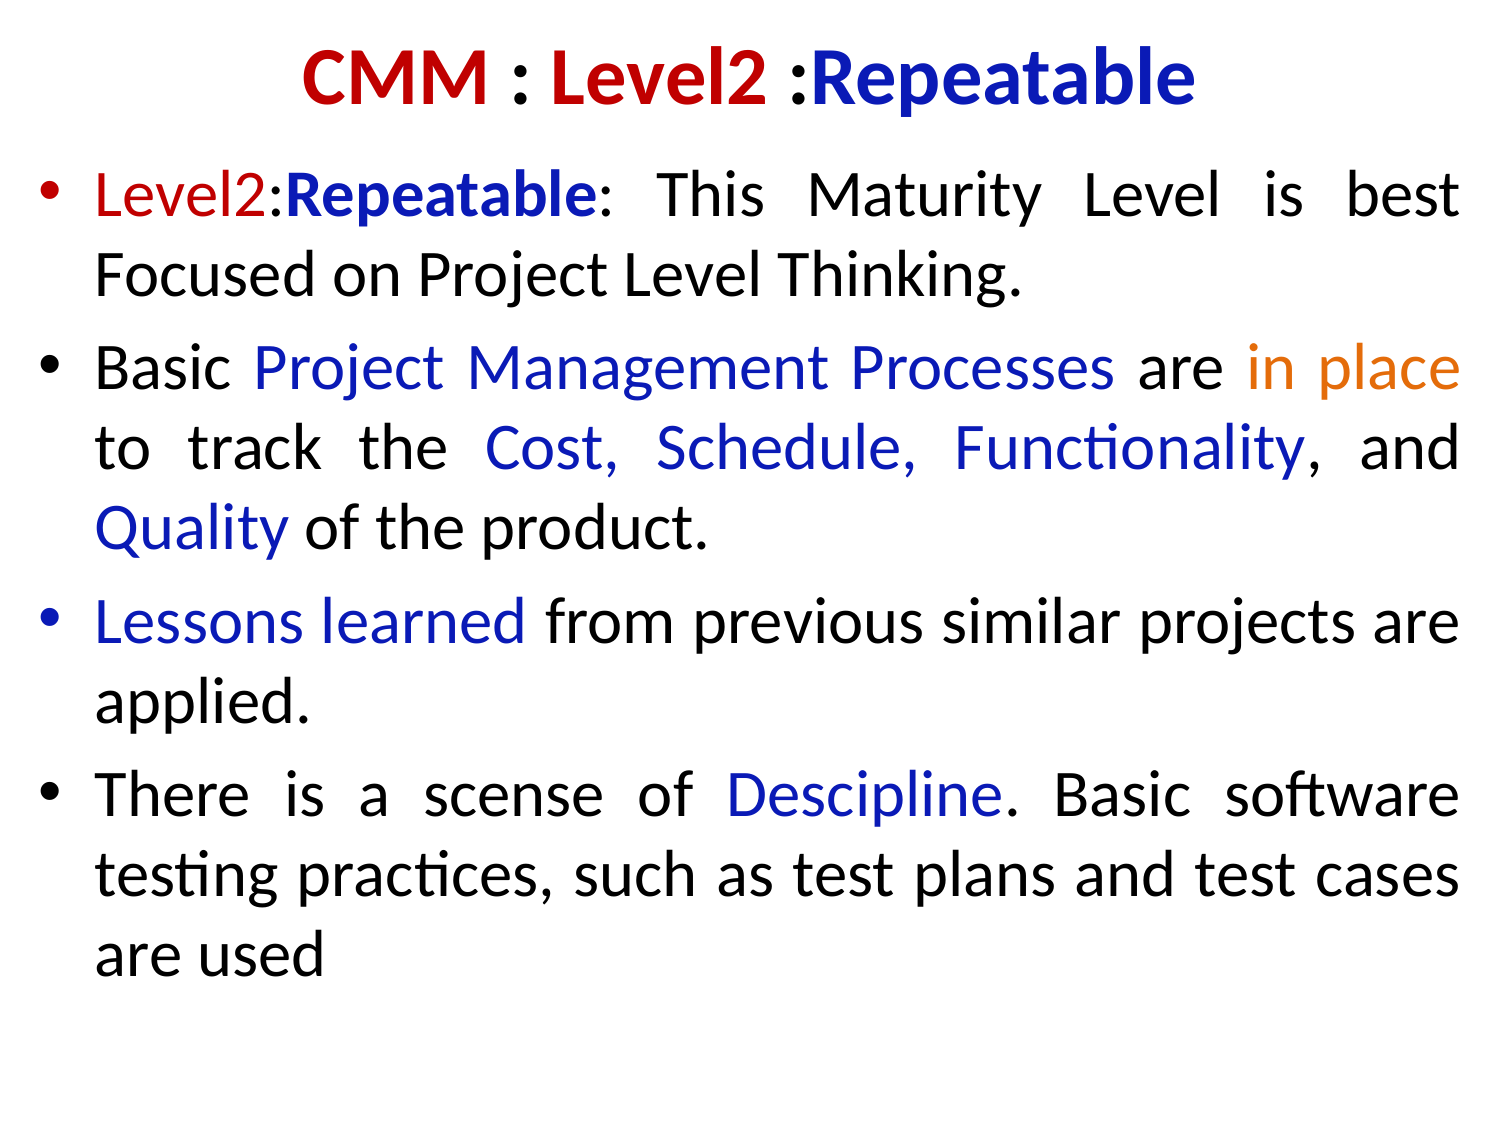

# CMM : Level2 :Repeatable
Level2:Repeatable: This Maturity Level is best Focused on Project Level Thinking.
Basic Project Management Processes are in place to track the Cost, Schedule, Functionality, and Quality of the product.
Lessons learned from previous similar projects are applied.
There is a scense of Descipline. Basic software testing practices, such as test plans and test cases are used